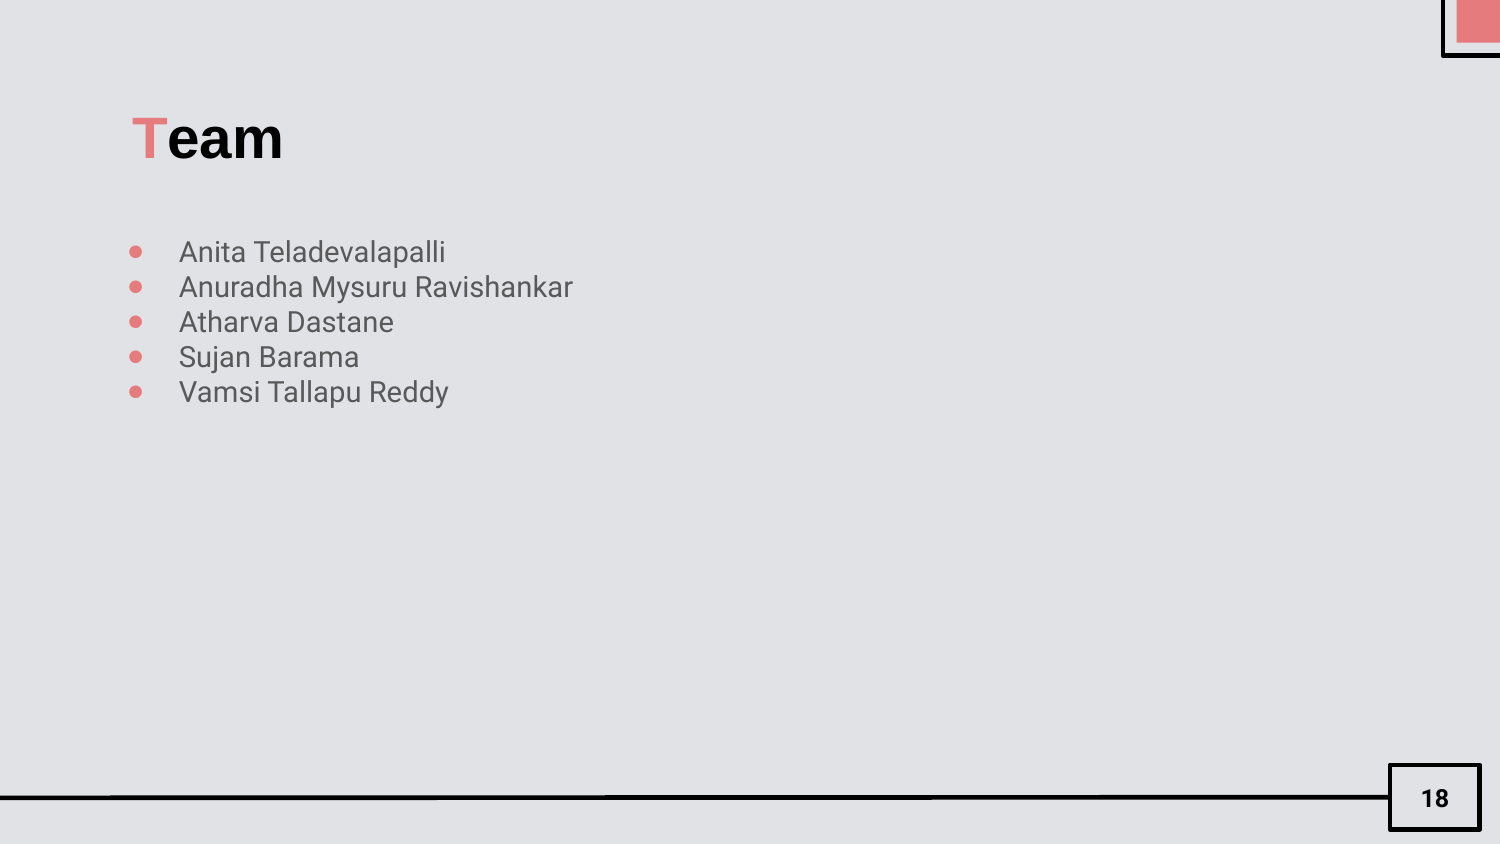

# Team
Anita Teladevalapalli
Anuradha Mysuru Ravishankar
Atharva Dastane
Sujan Barama
Vamsi Tallapu Reddy
18